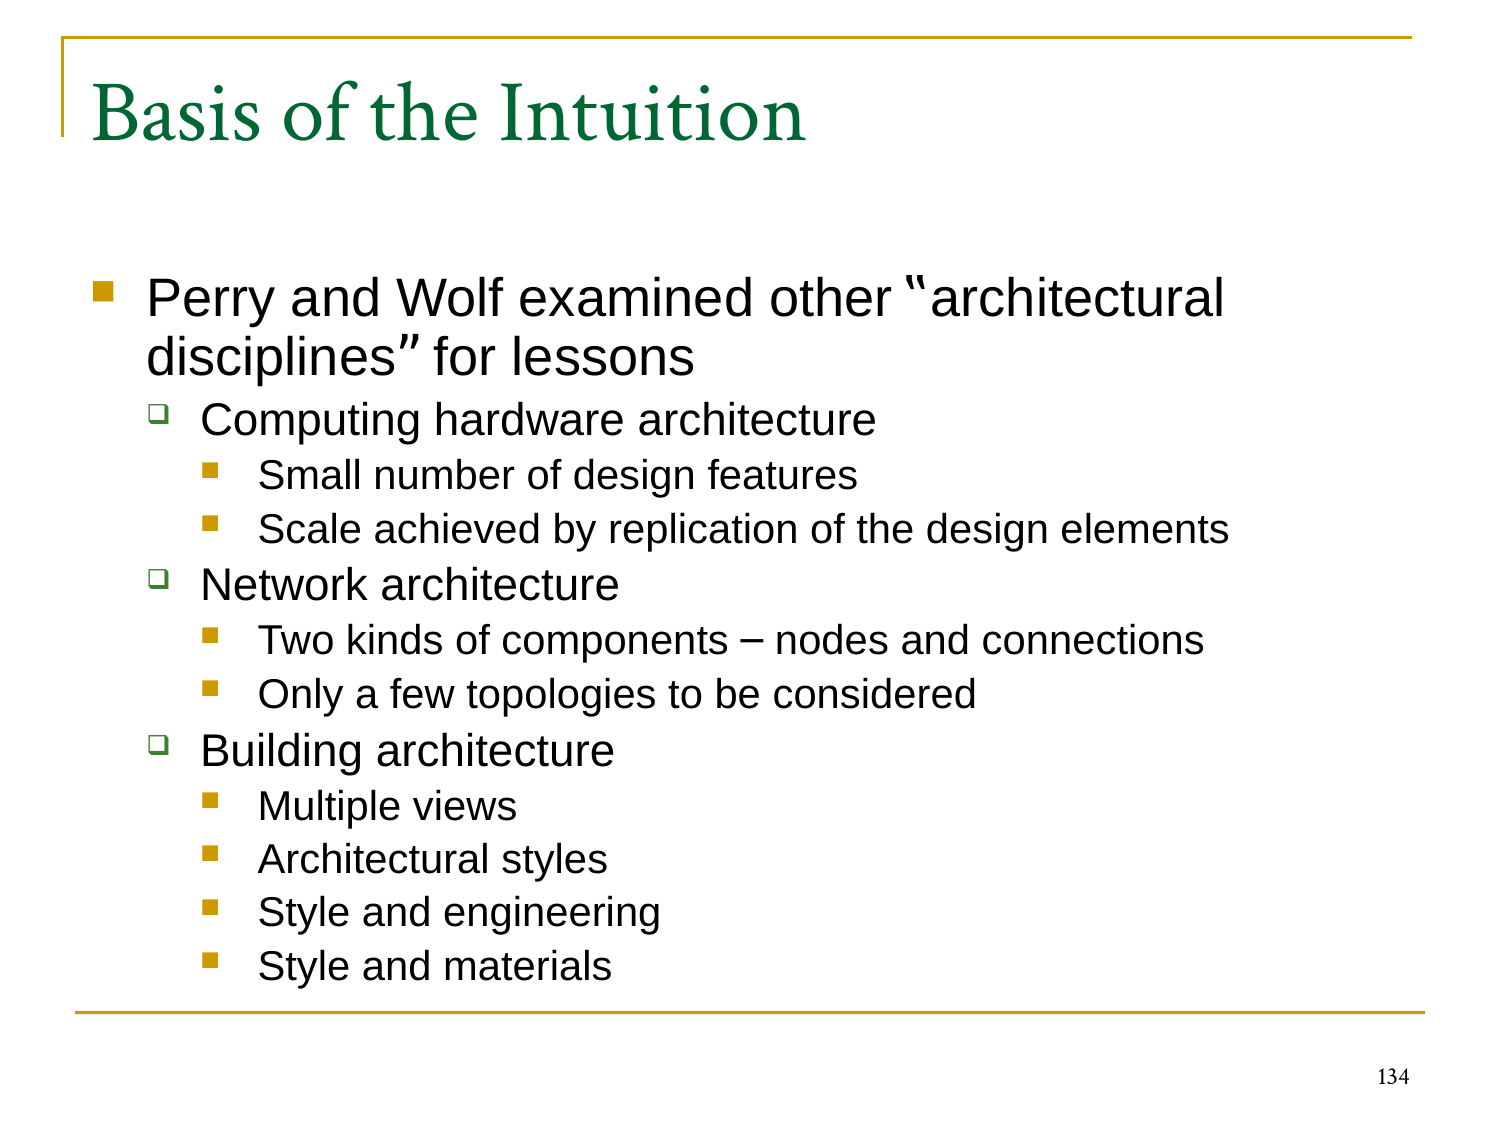

# Basis of the Intuition
Perry and Wolf examined other “architectural disciplines” for lessons
Computing hardware architecture
Small number of design features
Scale achieved by replication of the design elements
Network architecture
Two kinds of components – nodes and connections
Only a few topologies to be considered
Building architecture
Multiple views
Architectural styles
Style and engineering
Style and materials

134